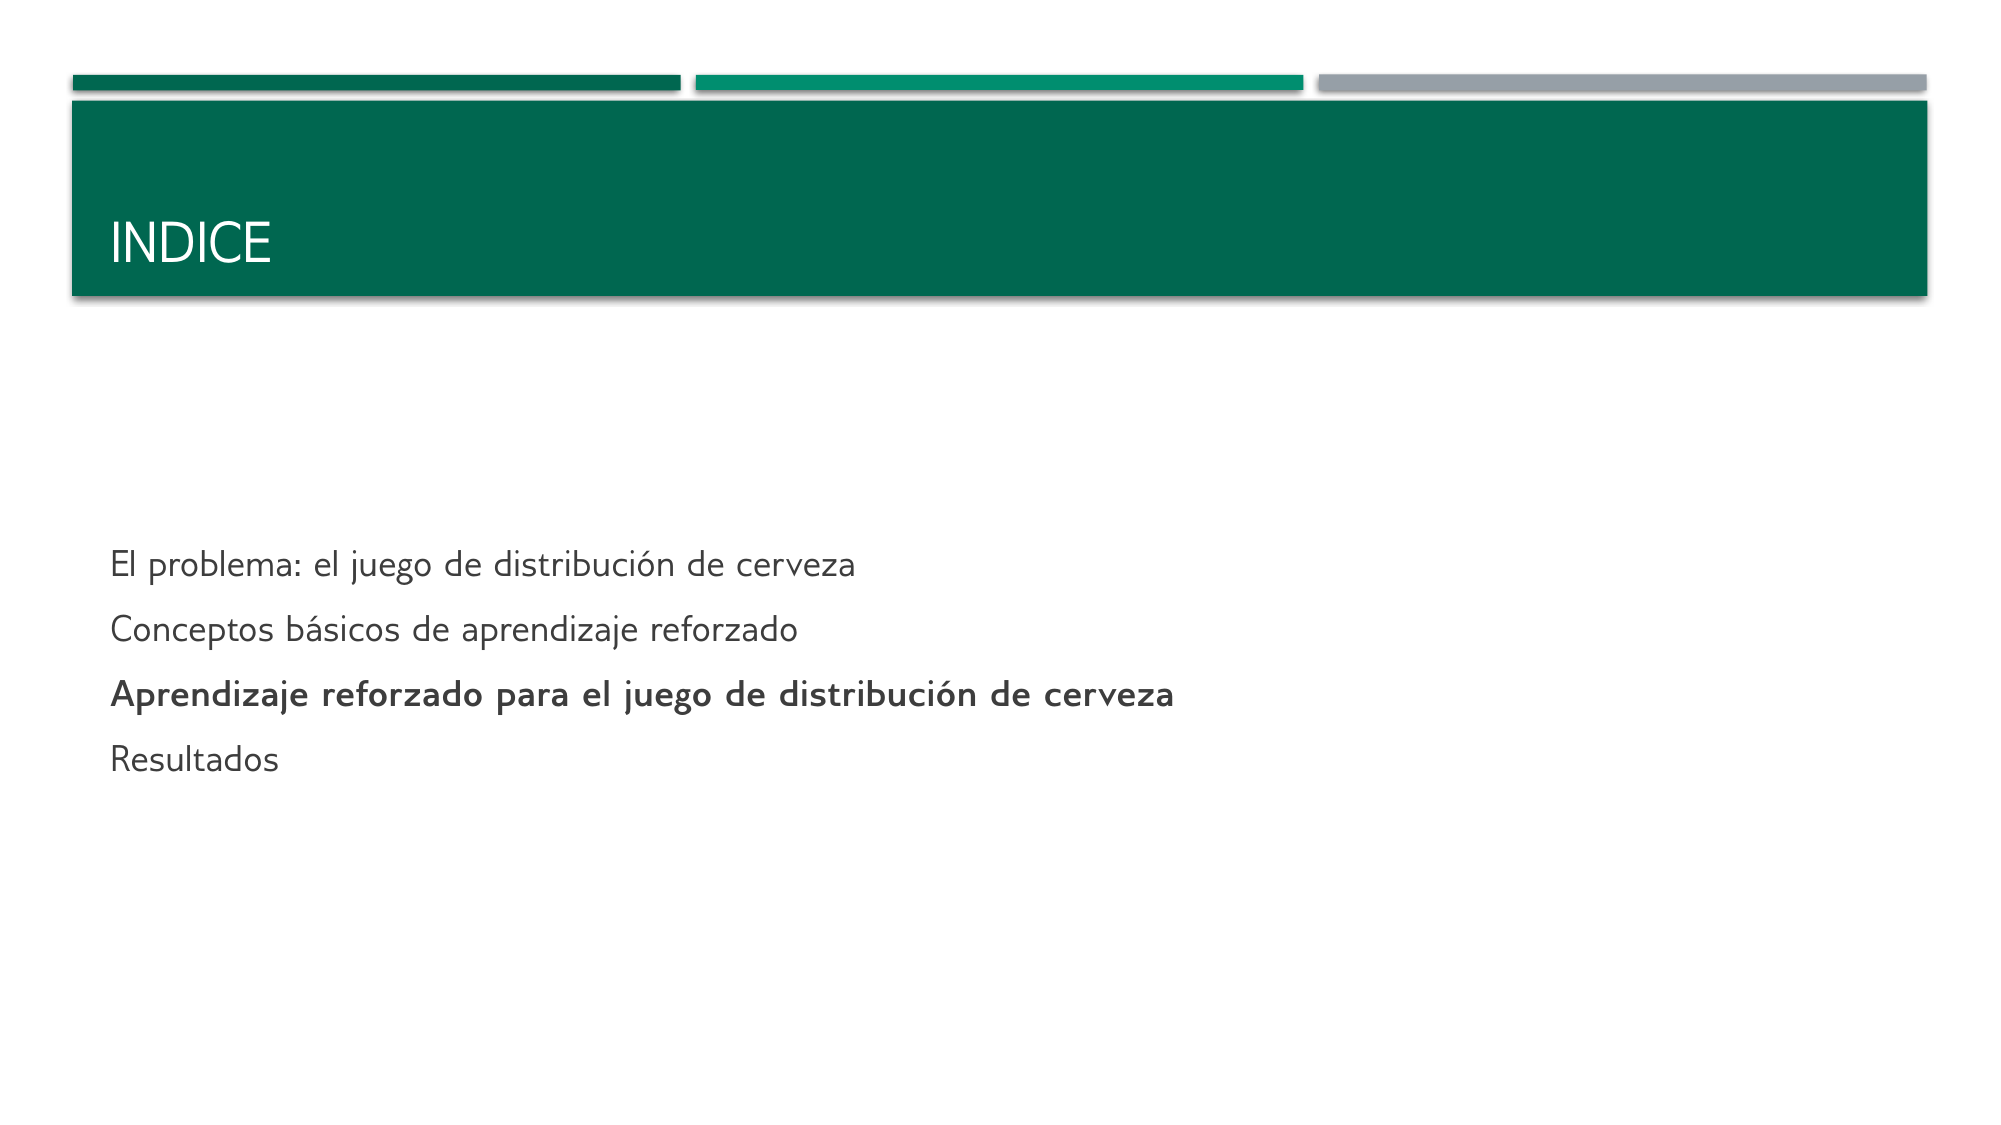

# Indice
El problema: el juego de distribución de cerveza
Conceptos básicos de aprendizaje reforzado
Aprendizaje reforzado para el juego de distribución de cerveza
Resultados